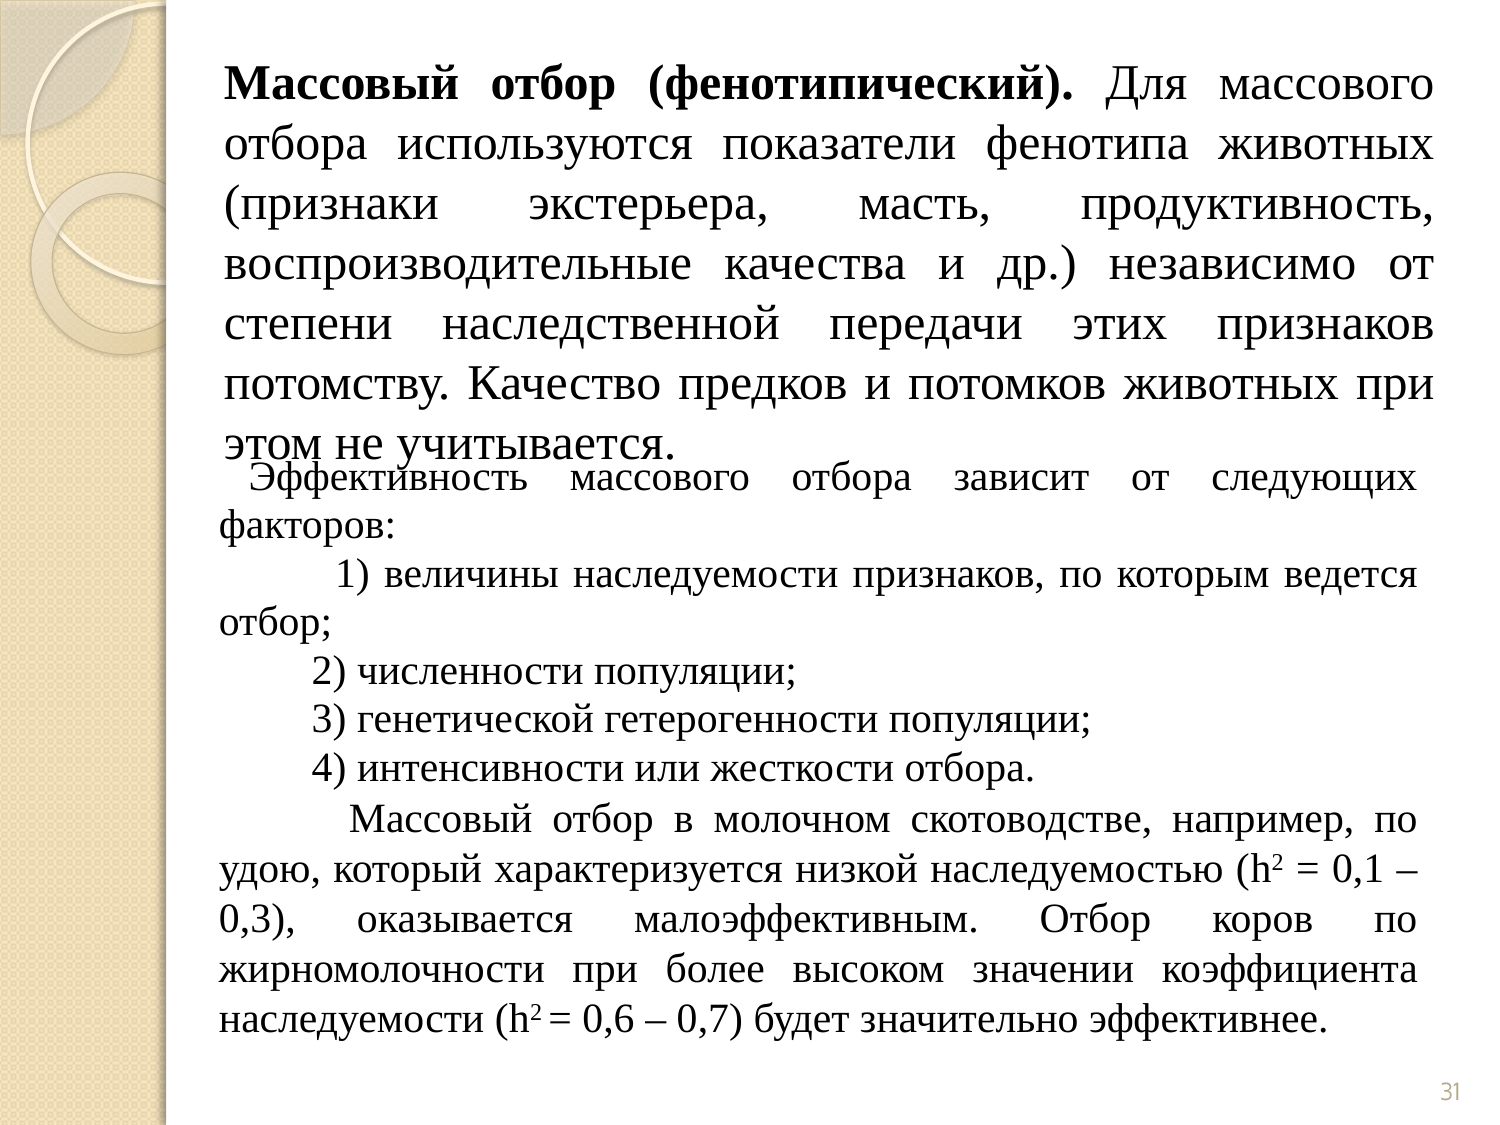

Массовый отбор (фенотипический). Для массового отбора используются показатели фенотипа животных (признаки экстерьера, масть, продуктивность, воспроизводительные качества и др.) независимо от степени наследственной передачи этих признаков потомству. Качество предков и потомков животных при этом не учитывается.
Эффективность массового отбора зависит от следующих факторов:
      1) величины наследуемости признаков, по которым ведется отбор;
      2) численности популяции;
      3) генетической гетерогенности популяции;
      4) интенсивности или жесткости отбора.
     Массовый отбор в молочном скотоводстве, например, по удою, который характеризуется низкой наследуемостью (h2 = 0,1 – 0,3), оказывается малоэффективным. Отбор коров по жирномолочности при более высоком значении коэффициента наследуемости (h2 = 0,6 – 0,7) будет значительно эффективнее.
31